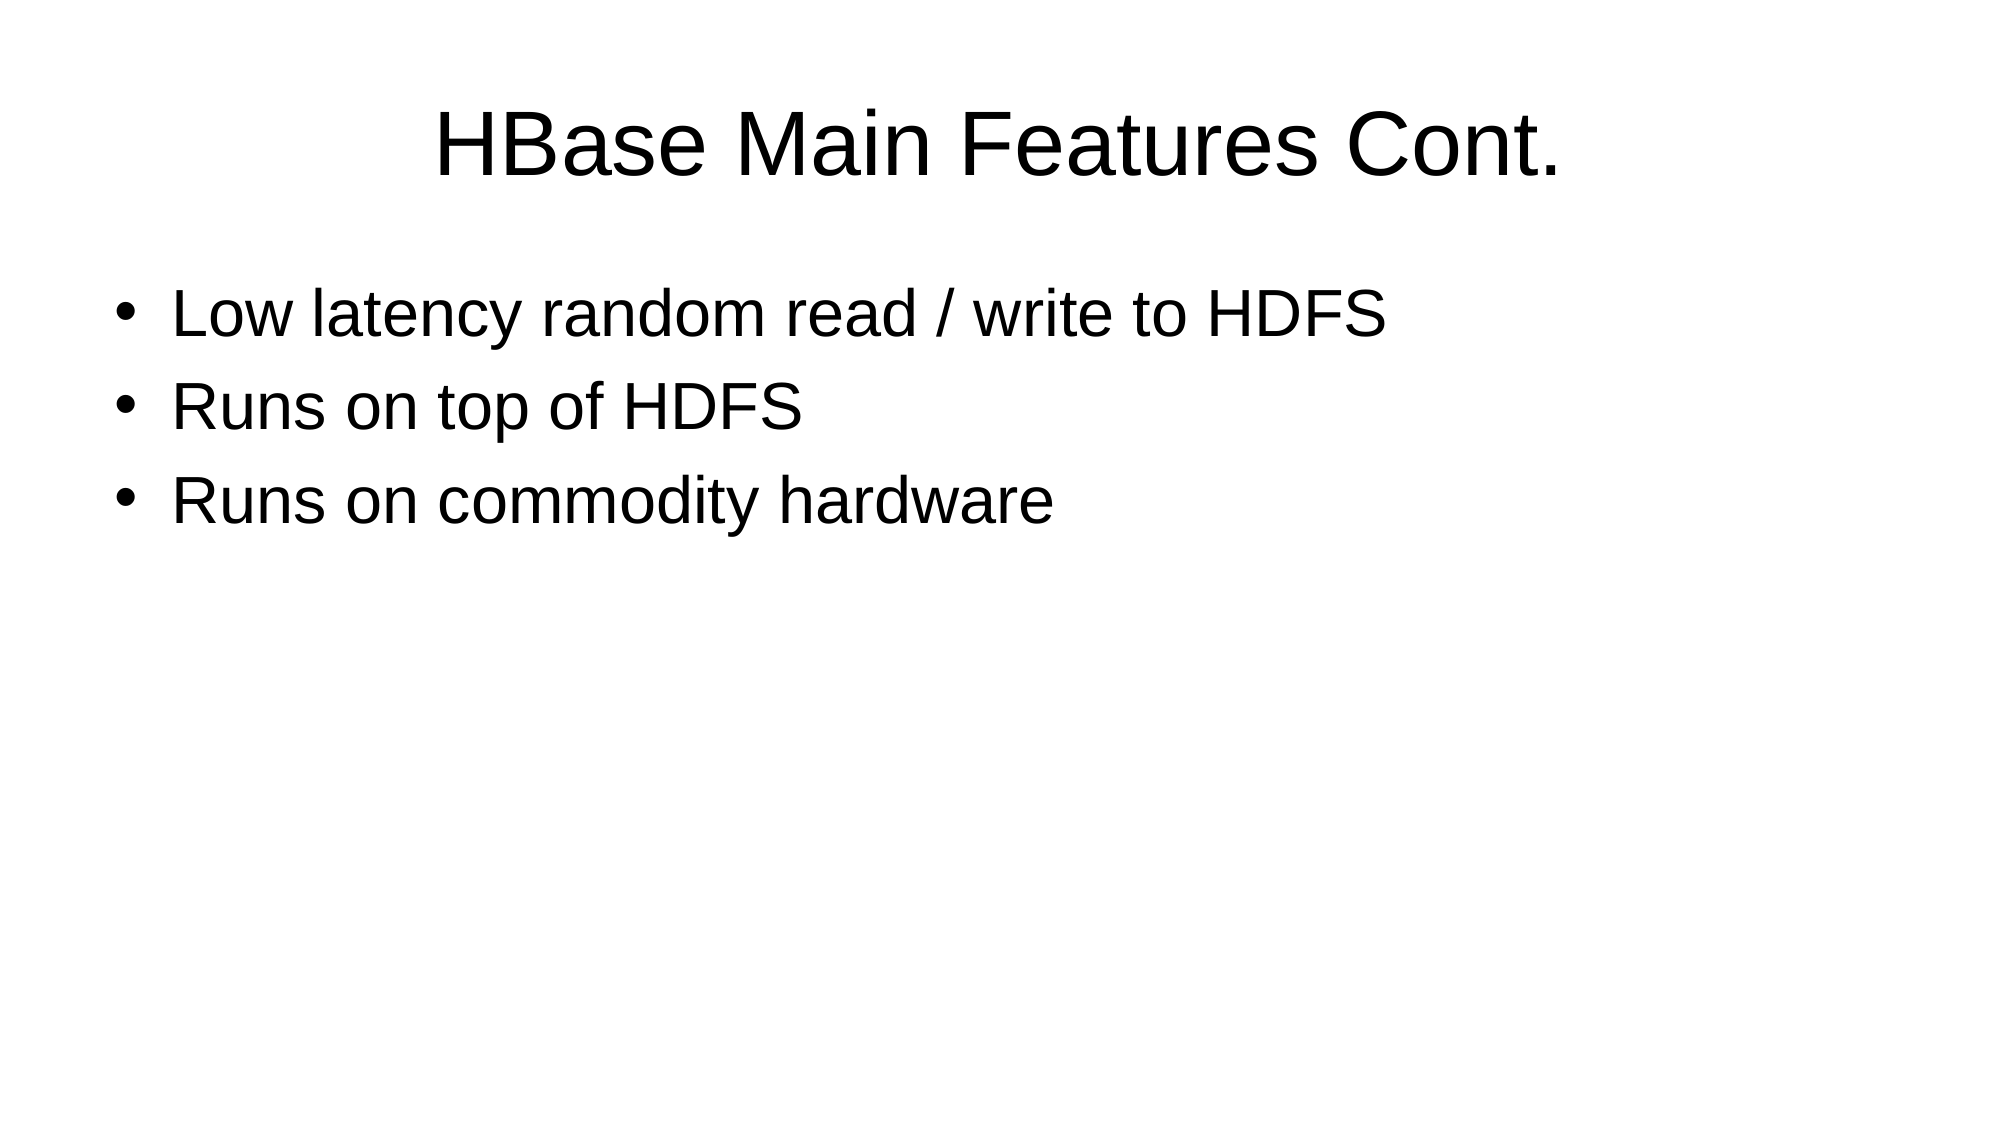

# HBase Main Features Cont.
Low latency random read / write to HDFS
Runs on top of HDFS
Runs on commodity hardware